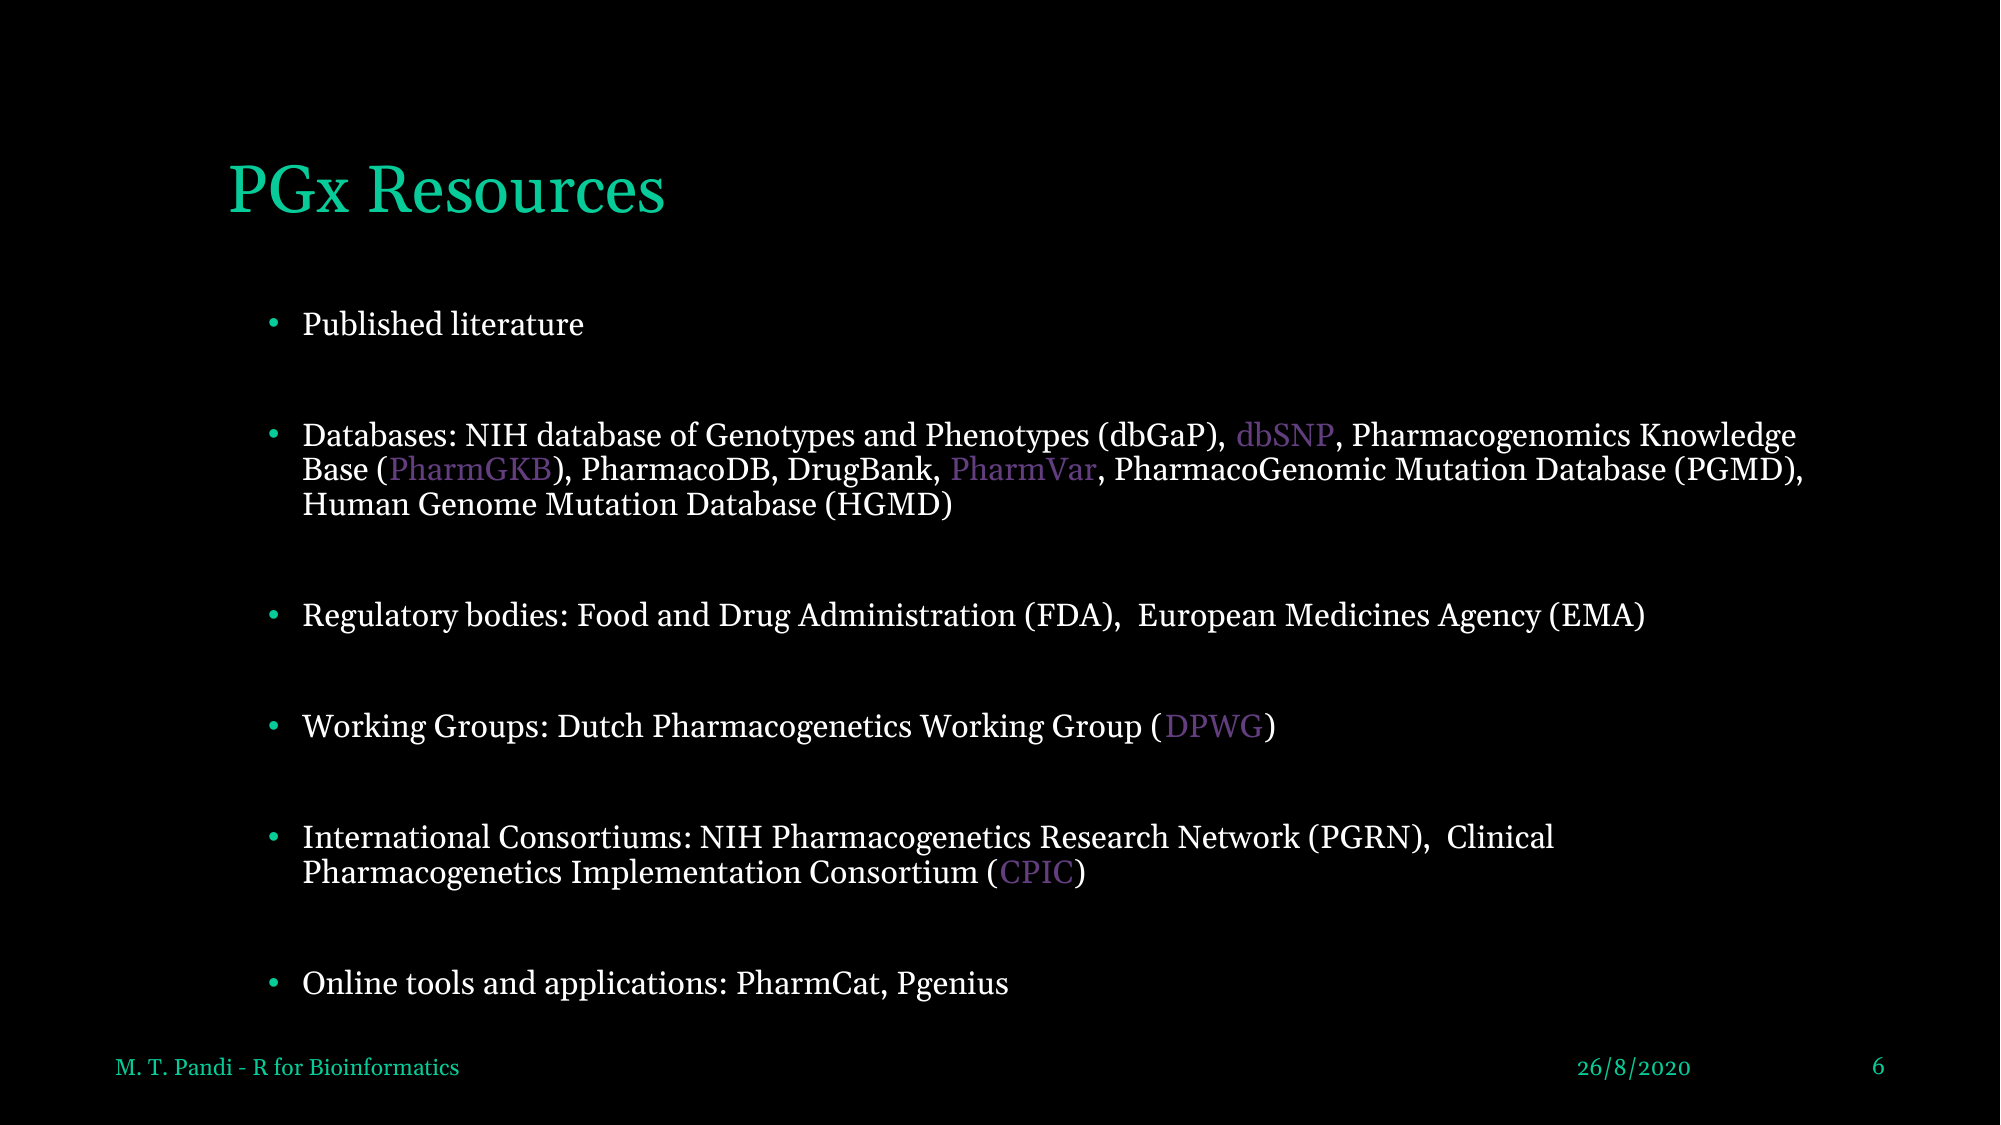

# PGx Resources
Published literature

Databases: NIH database of Genotypes and Phenotypes (dbGaP), dbSNP, Pharmacogenomics Knowledge Base (PharmGKB), PharmacoDB, DrugBank, PharmVar, PharmacoGenomic Mutation Database (PGMD), Human Genome Mutation Database (HGMD)

Regulatory bodies: Food and Drug Administration (FDA),  European Medicines Agency (EMA)

Working Groups: Dutch Pharmacogenetics Working Group (DPWG)

International Consortiums: NIH Pharmacogenetics Research Network (PGRN),  Clinical Pharmacogenetics Implementation Consortium (CPIC)

Online tools and applications: PharmCat, Pgenius

M. T. Pandi - R for Bioinformatics
26/8/2020
6